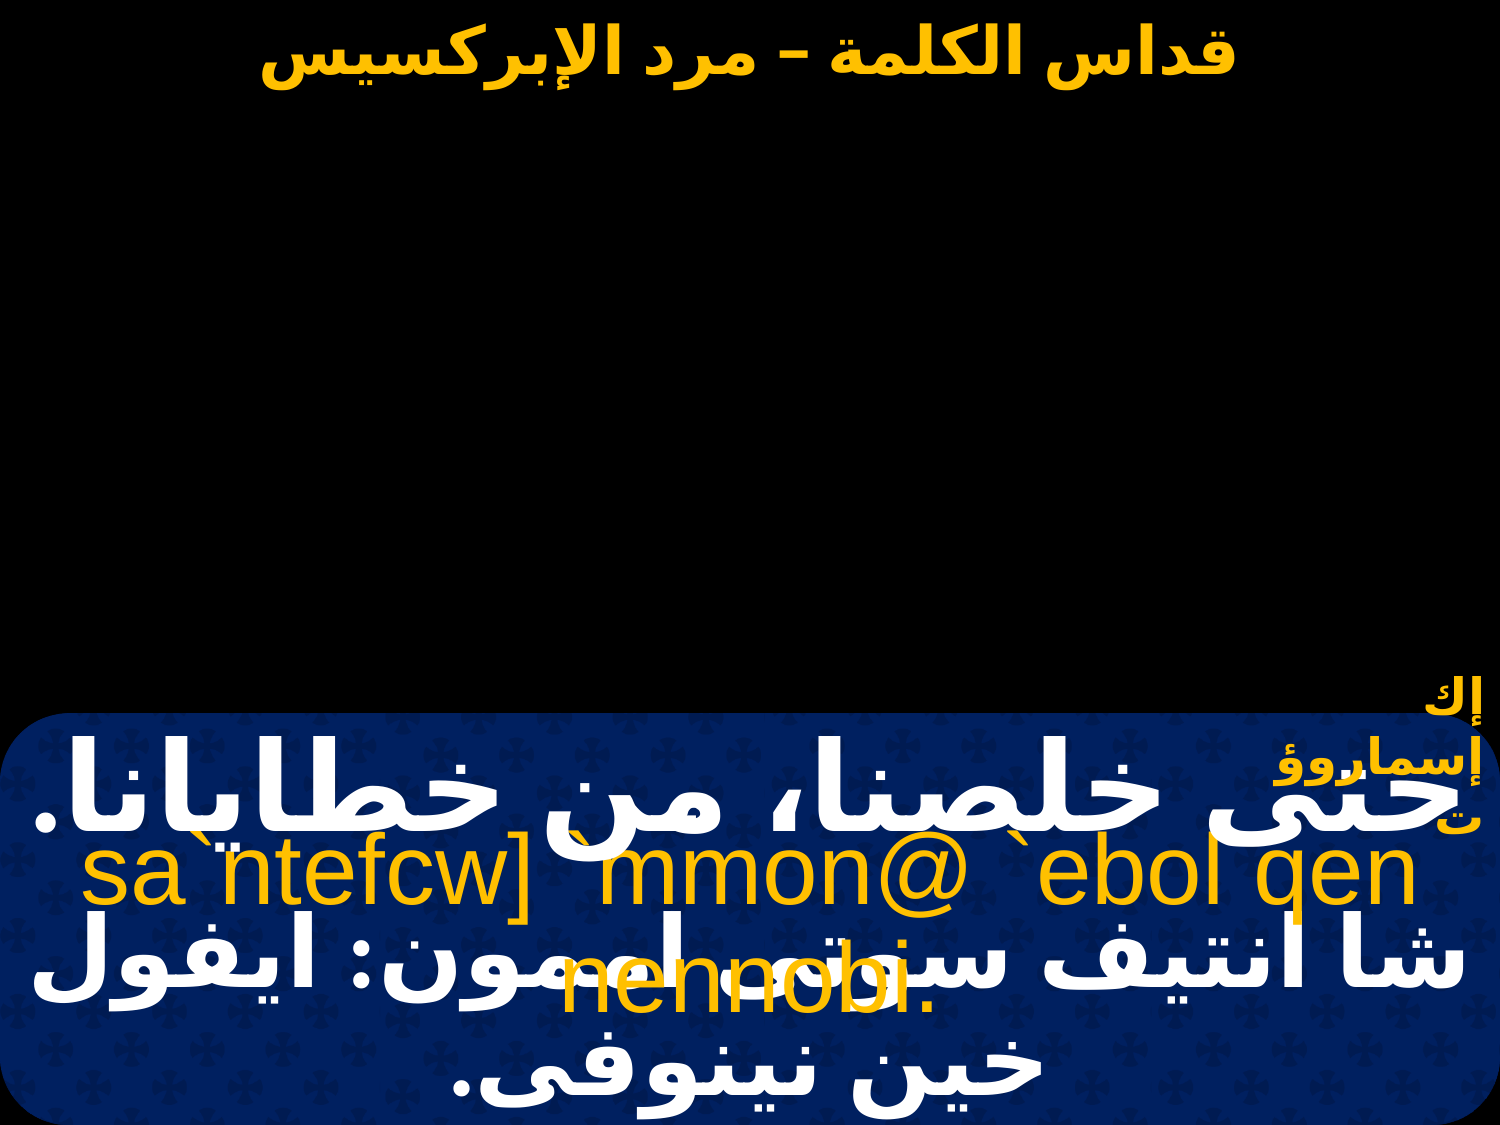

#
إك إسماروؤت
حتى خلصنا، من خطايانا.
sa`ntefcw] `mmon@ `ebol qen nennobi.
شا انتيف سوتى اممون: ايفول خين نينوفى.